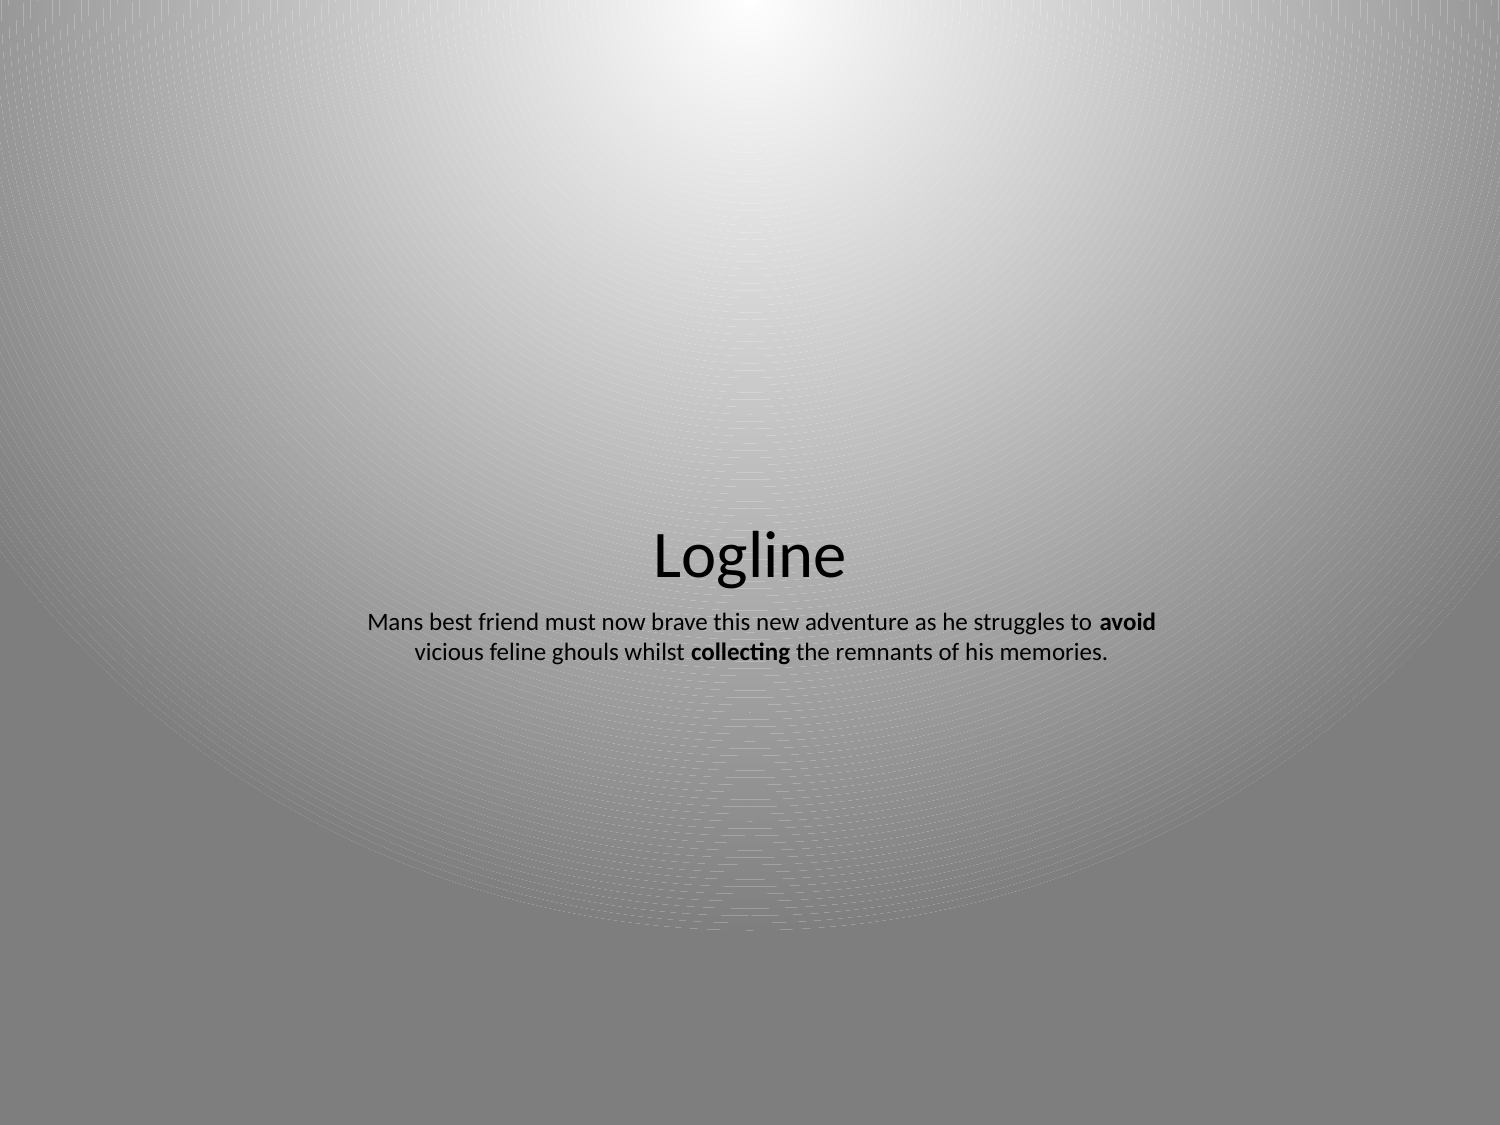

Logline
Mans best friend must now brave this new adventure as he struggles to avoid vicious feline ghouls whilst collecting the remnants of his memories.